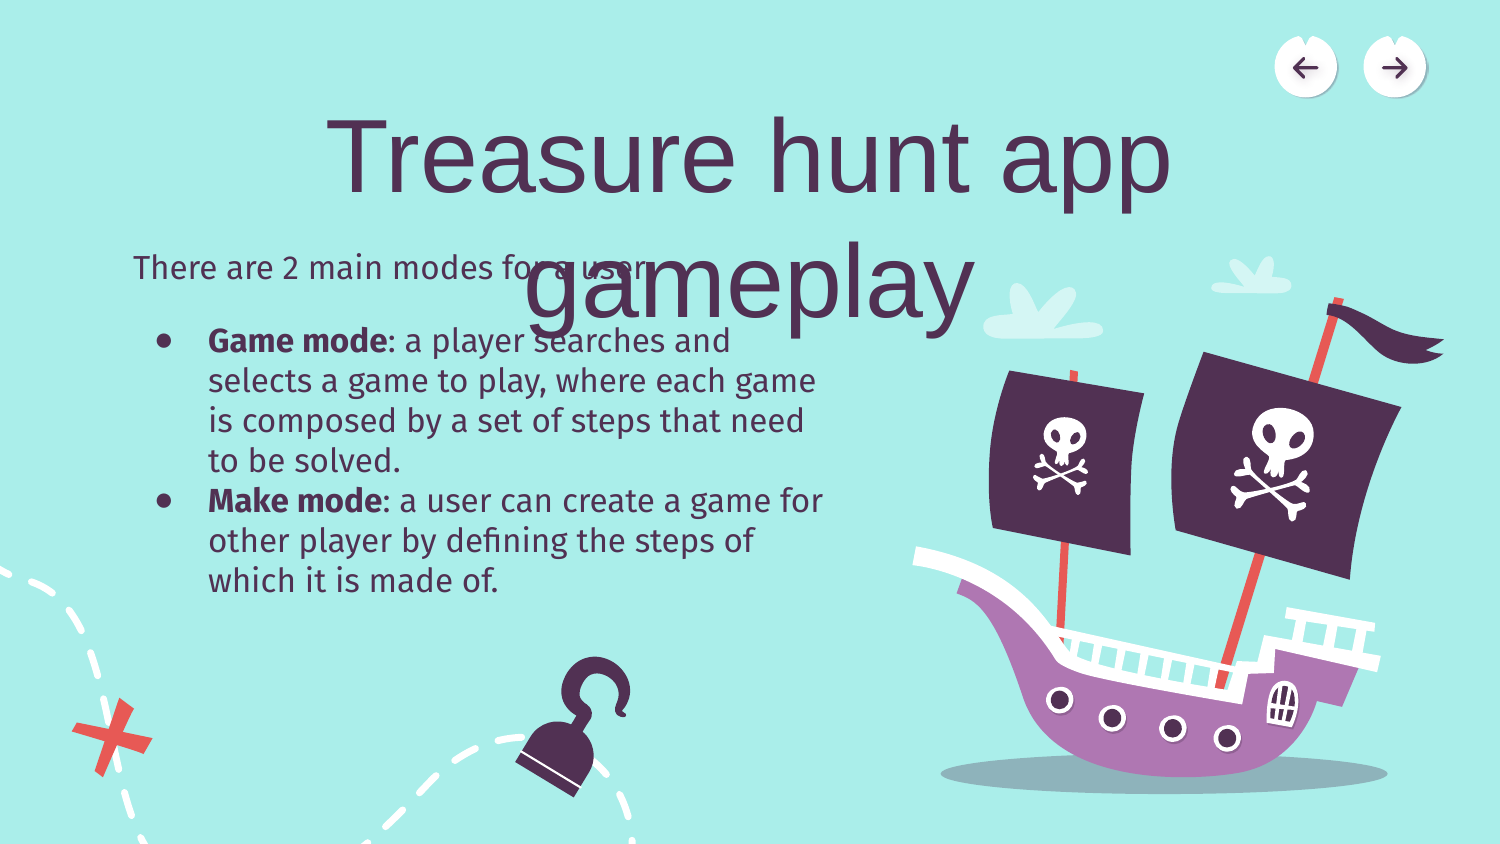

# Treasure hunt app gameplay
There are 2 main modes for a user:
Game mode: a player searches and selects a game to play, where each game is composed by a set of steps that need to be solved.
Make mode: a user can create a game for other player by defining the steps of which it is made of.